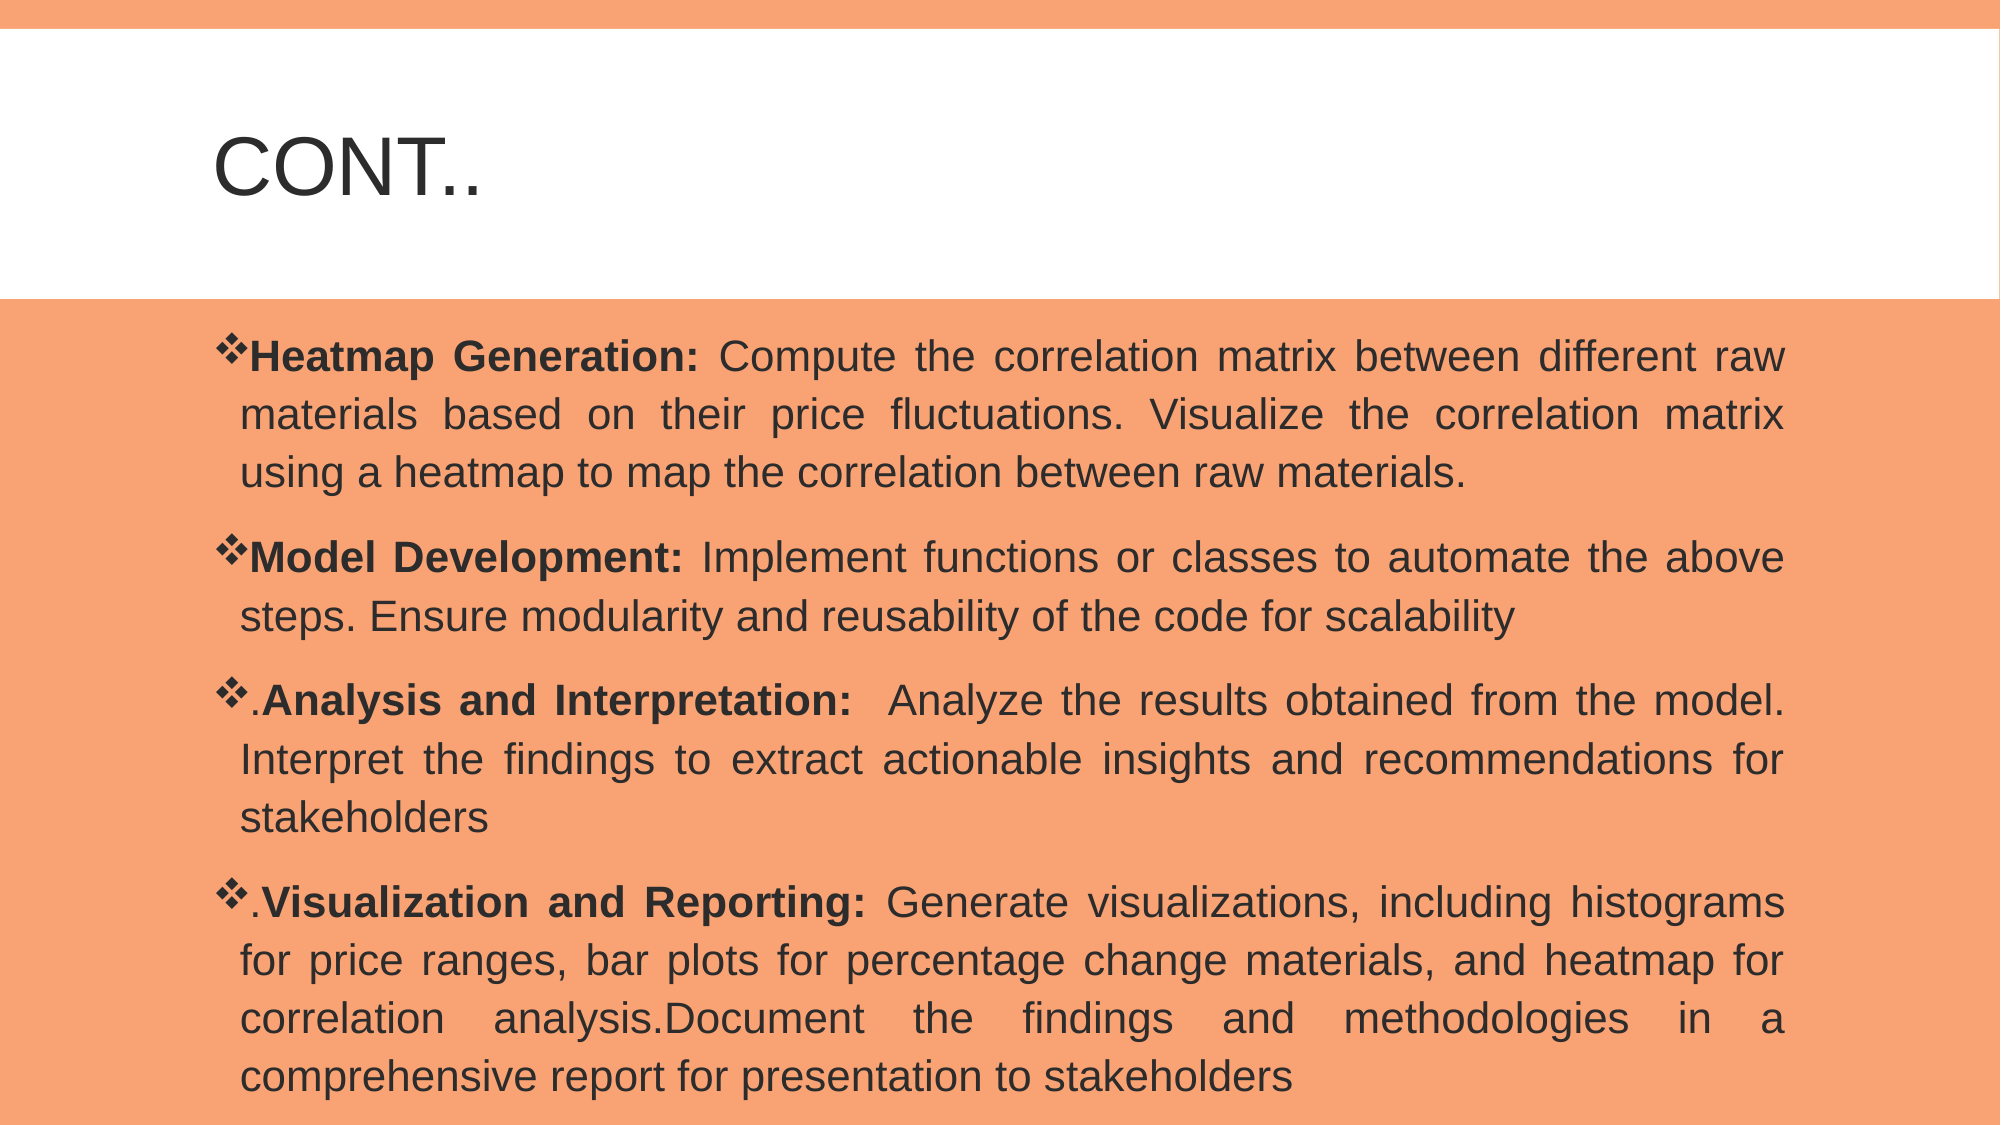

# Cont..
Heatmap Generation: Compute the correlation matrix between different raw materials based on their price fluctuations. Visualize the correlation matrix using a heatmap to map the correlation between raw materials.
Model Development: Implement functions or classes to automate the above steps. Ensure modularity and reusability of the code for scalability
.Analysis and Interpretation:  Analyze the results obtained from the model. Interpret the findings to extract actionable insights and recommendations for stakeholders
.Visualization and Reporting: Generate visualizations, including histograms for price ranges, bar plots for percentage change materials, and heatmap for correlation analysis.Document the findings and methodologies in a comprehensive report for presentation to stakeholders